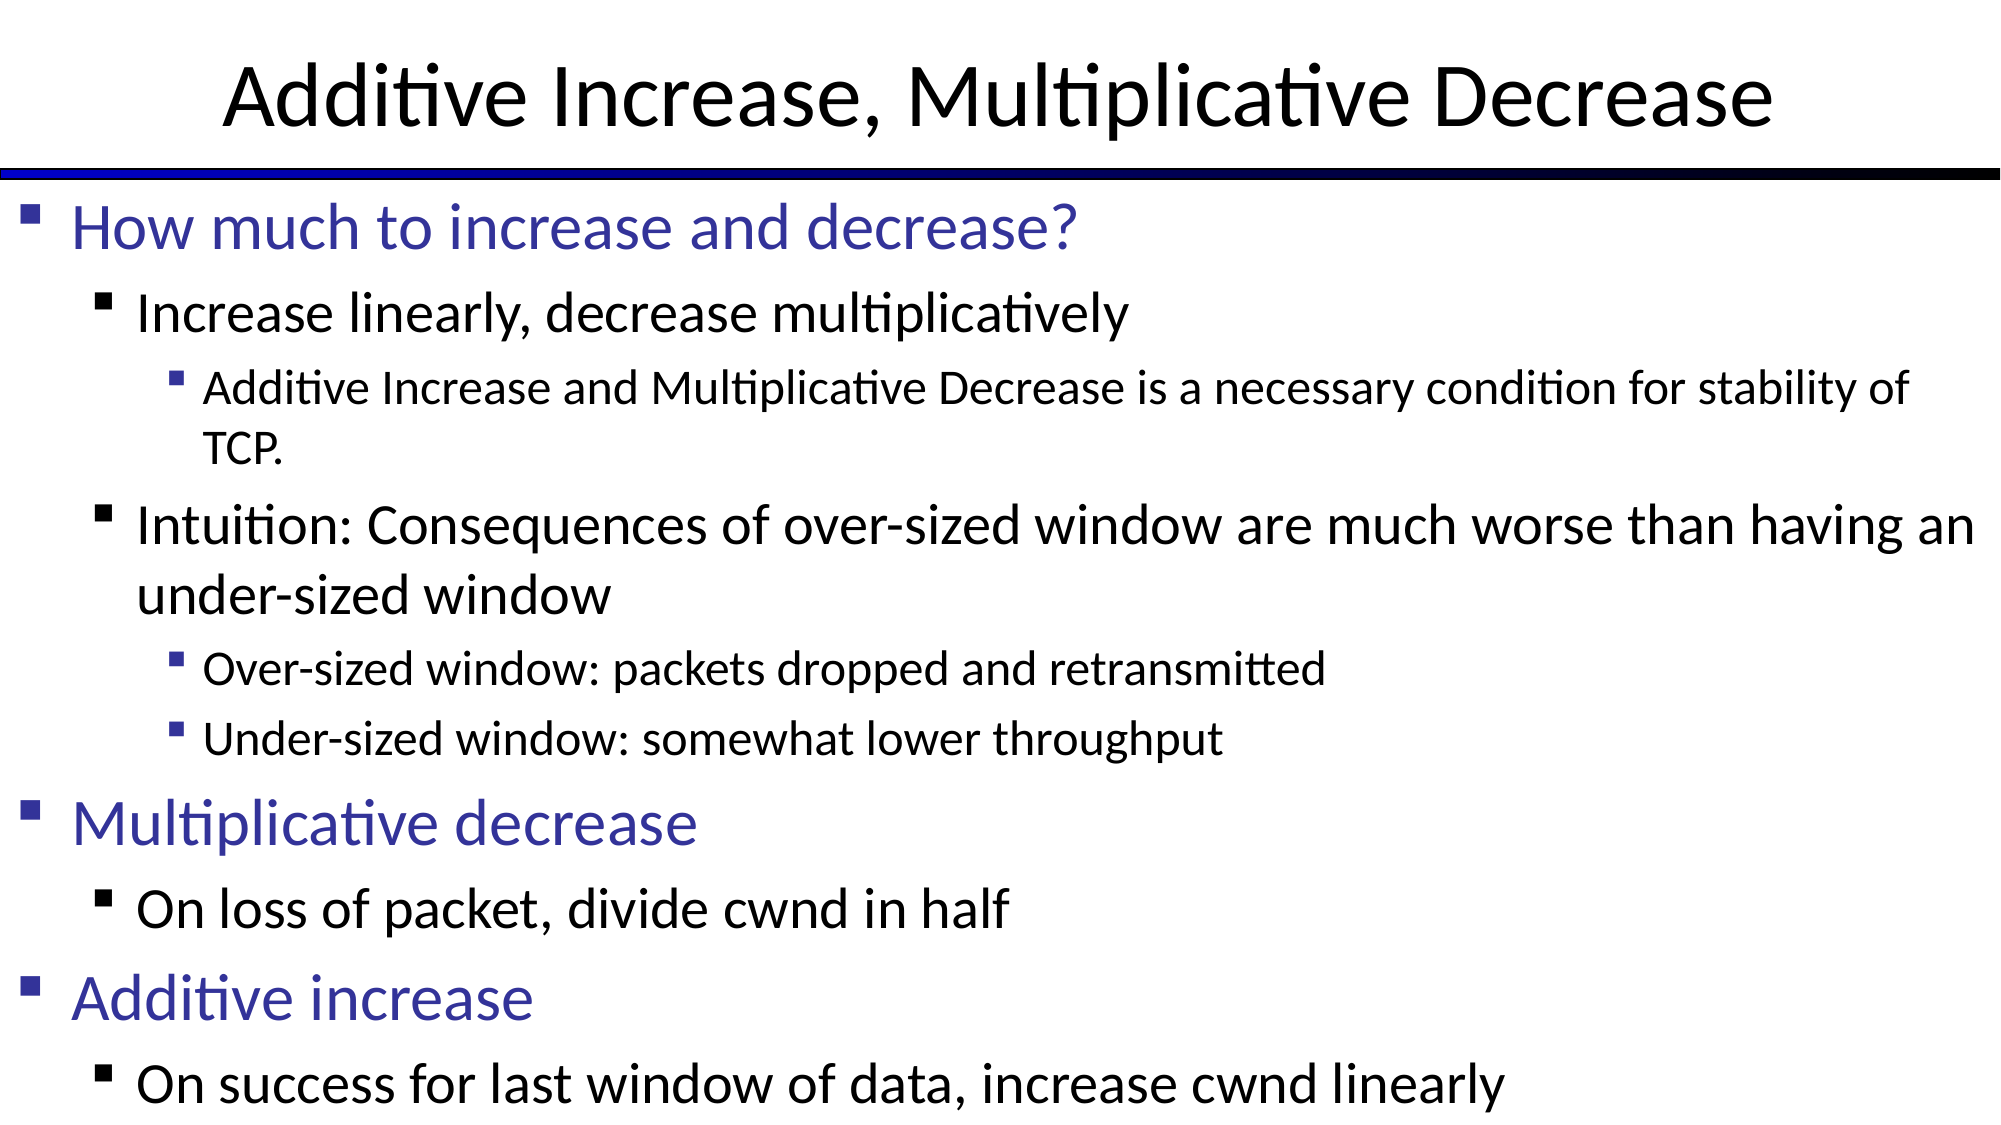

# Additive Increase, Multiplicative Decrease
How much to increase and decrease?
Increase linearly, decrease multiplicatively
Additive Increase and Multiplicative Decrease is a necessary condition for stability of TCP.
Intuition: Consequences of over-sized window are much worse than having an under-sized window
Over-sized window: packets dropped and retransmitted
Under-sized window: somewhat lower throughput
Multiplicative decrease
On loss of packet, divide cwnd in half
Additive increase
On success for last window of data, increase cwnd linearly